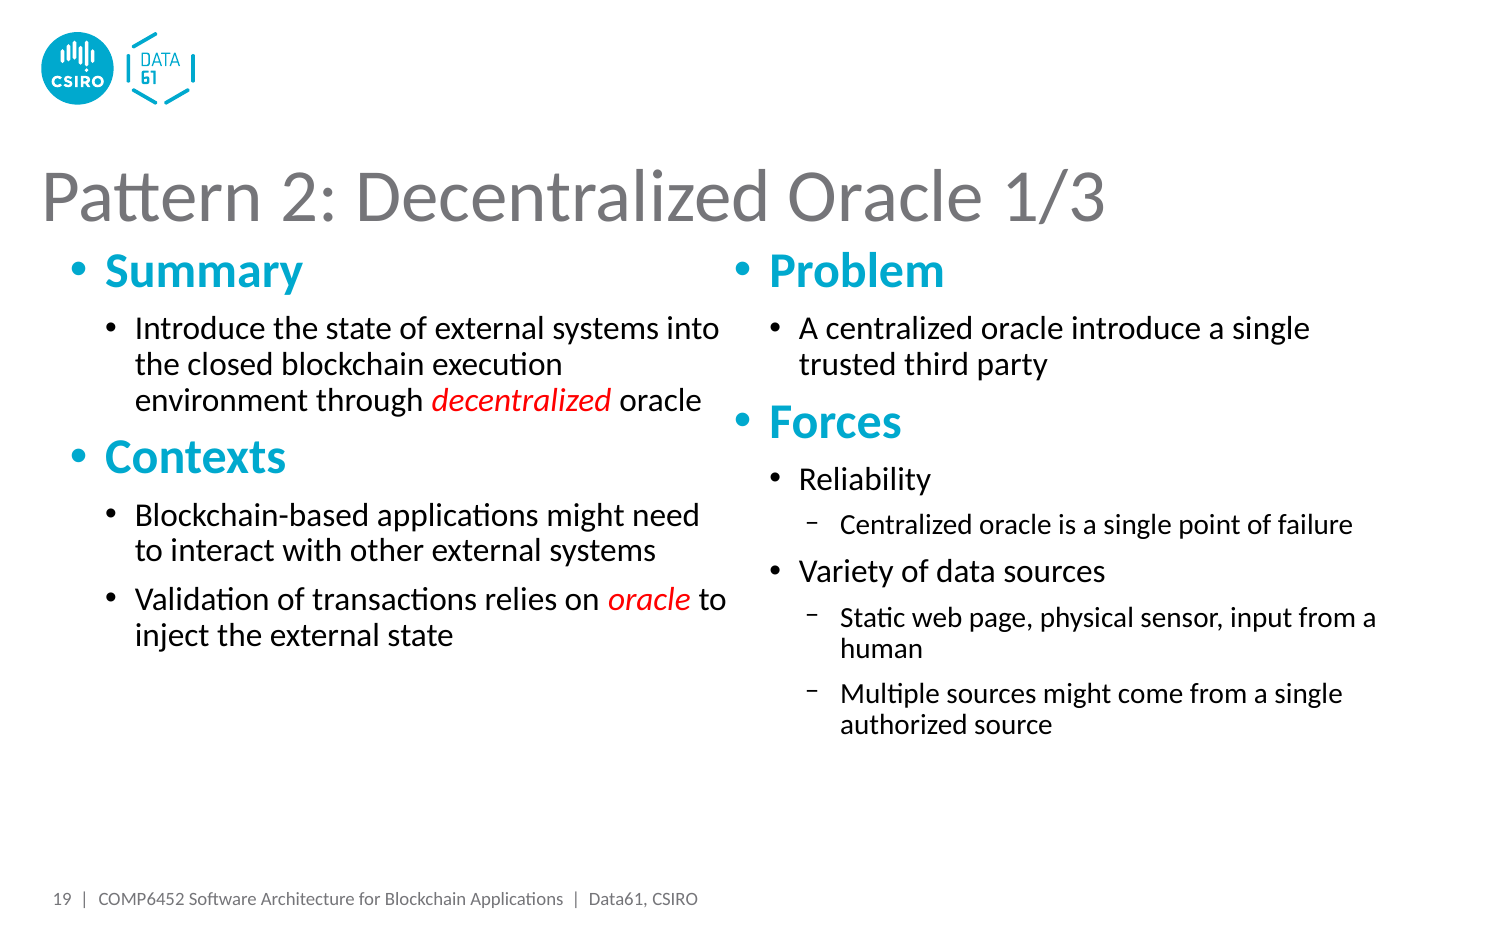

# Pattern 2: Decentralized Oracle 1/3
Summary
Introduce the state of external systems into the closed blockchain execution environment through decentralized oracle
Contexts
Blockchain-based applications might need to interact with other external systems
Validation of transactions relies on oracle to inject the external state

Problem
A centralized oracle introduce a single trusted third party
Forces
Reliability
Centralized oracle is a single point of failure
Variety of data sources
Static web page, physical sensor, input from a human
Multiple sources might come from a single authorized source
19  |
COMP6452 Software Architecture for Blockchain Applications  |  Data61, CSIRO